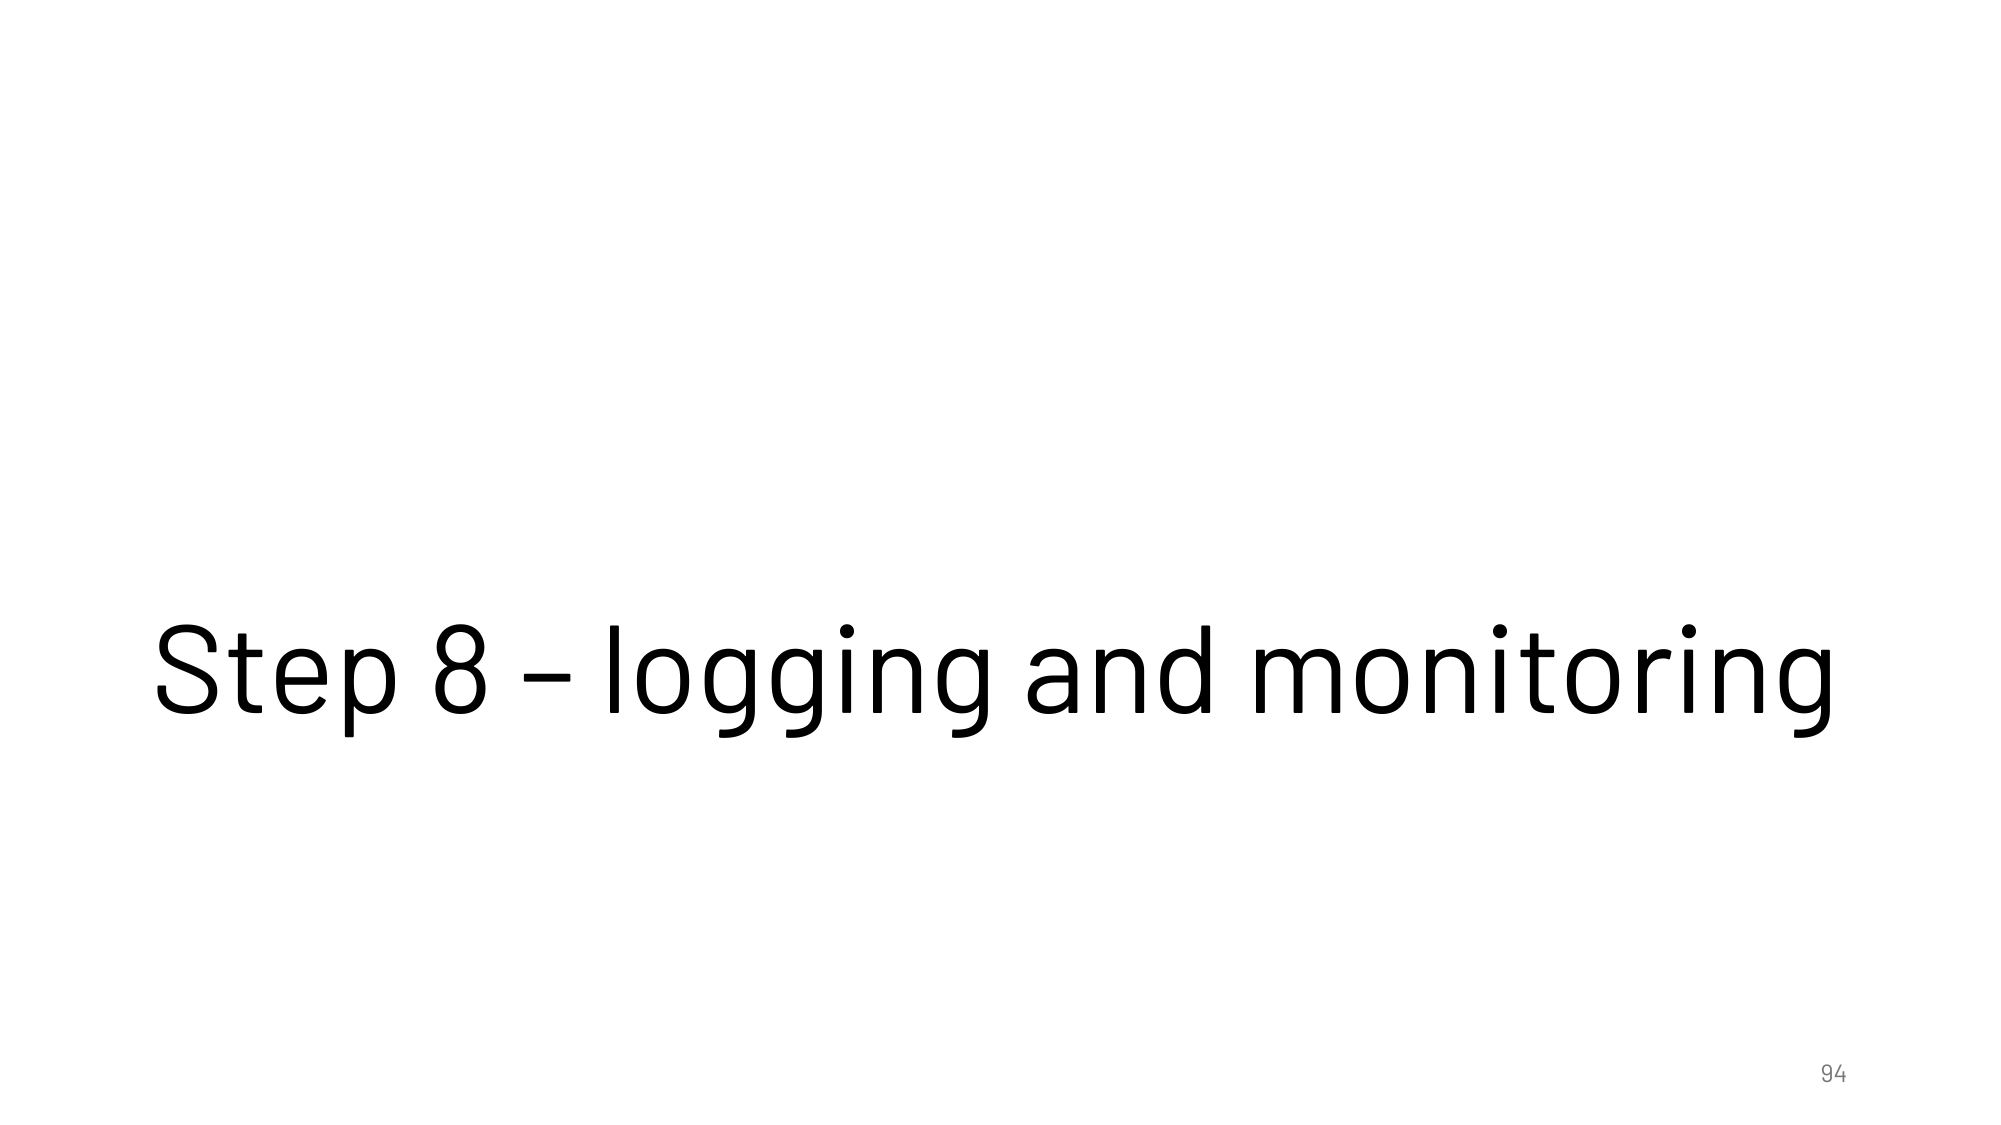

# Step 8 – logging and monitoring

94